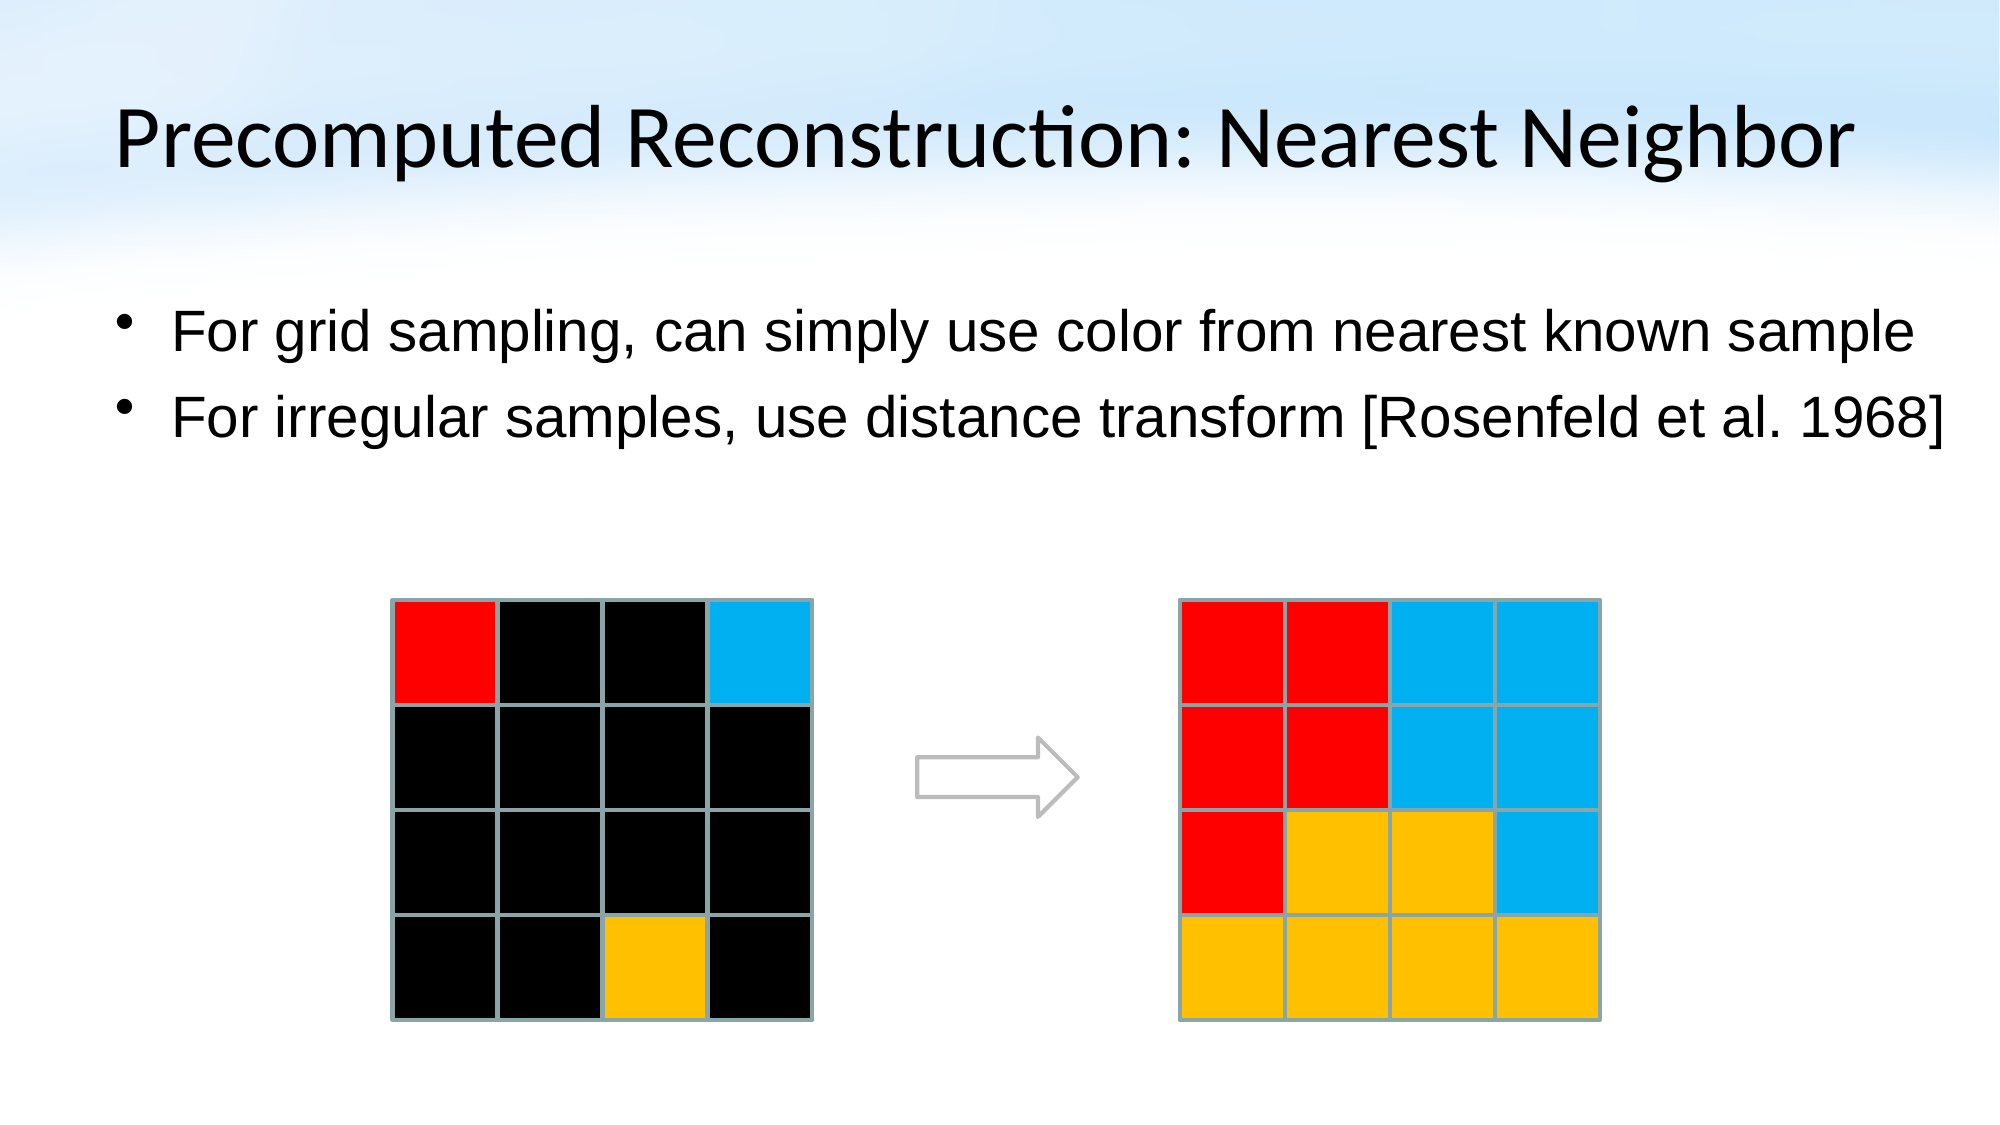

# Precomputed Reconstruction: Nearest Neighbor
For grid sampling, can simply use color from nearest known sample
For irregular samples, use distance transform [Rosenfeld et al. 1968]